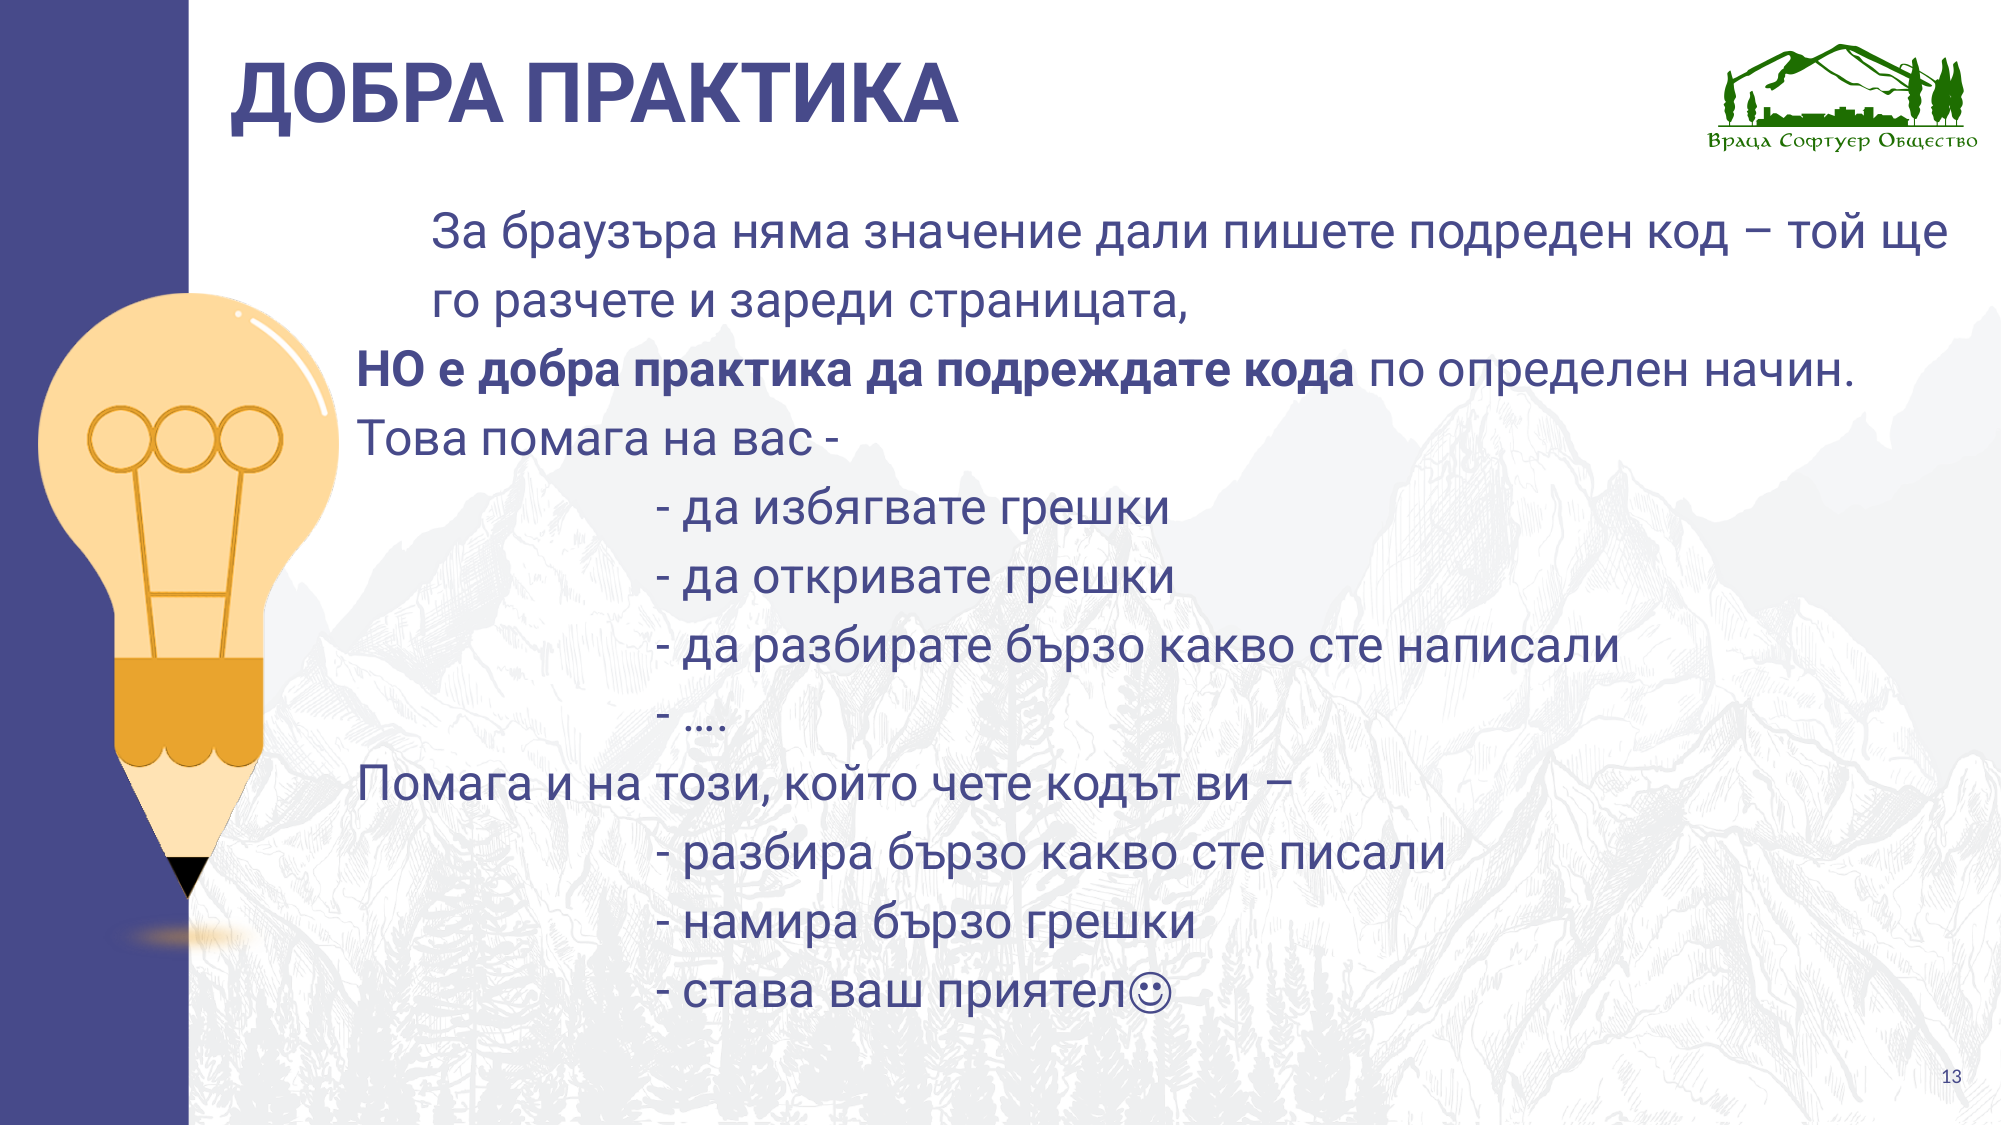

# ДОБРА ПРАКТИКА
За браузъра няма значение дали пишете подреден код – той ще го разчете и зареди страницата,
НО е добра практика да подреждатe кода по определен начин.
Това помага на вас -
		- да избягвате грешки
		- да откривате грешки
		- да разбирате бързо какво сте написали
		- ….
Помага и на този, който чете кодът ви –
		- разбира бързо какво сте писали
		- намира бързо грешки
		- става ваш приятел☺

13